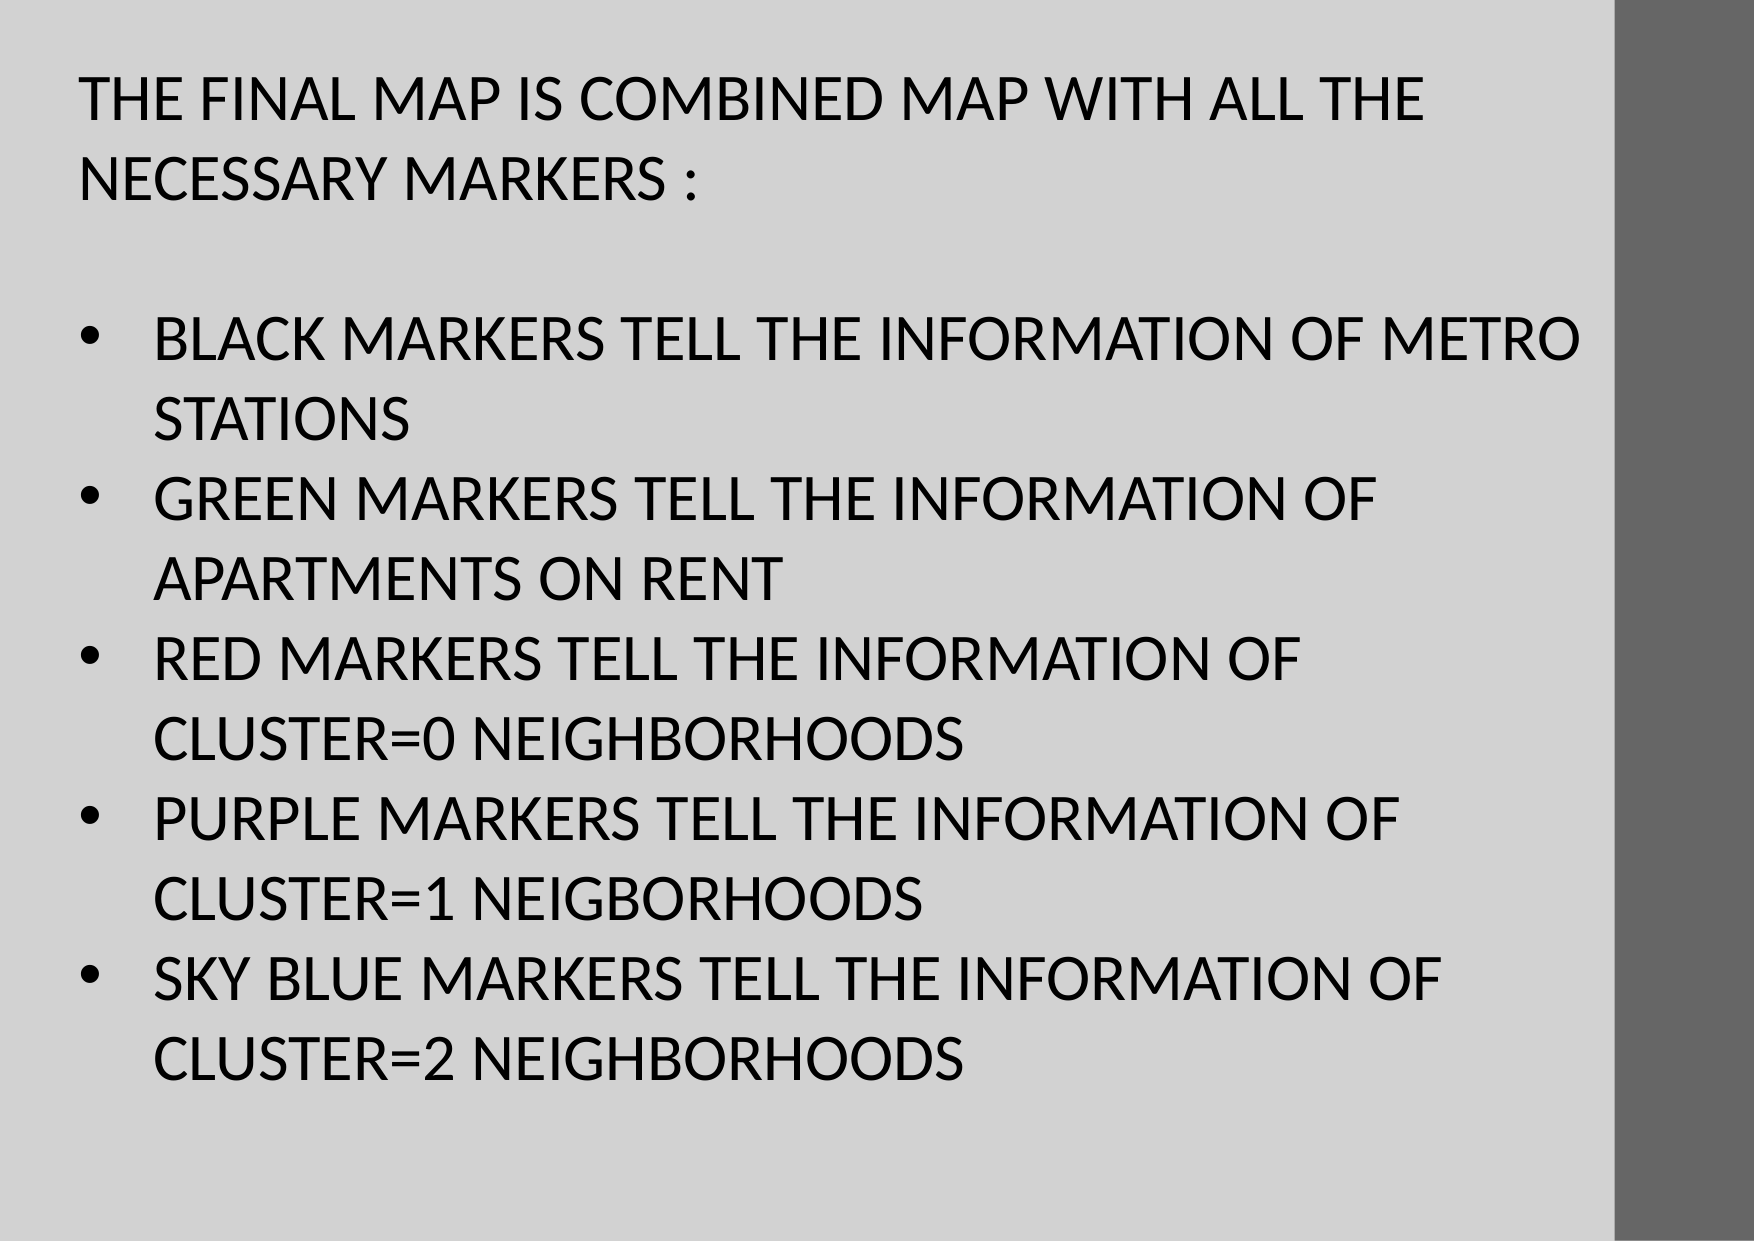

THE FINAL MAP IS COMBINED MAP WITH ALL THE NECESSARY MARKERS :

BLACK MARKERS TELL THE INFORMATION OF METRO STATIONS
GREEN MARKERS TELL THE INFORMATION OF APARTMENTS ON RENT
RED MARKERS TELL THE INFORMATION OF CLUSTER=0 NEIGHBORHOODS
PURPLE MARKERS TELL THE INFORMATION OF CLUSTER=1 NEIGBORHOODS
SKY BLUE MARKERS TELL THE INFORMATION OF CLUSTER=2 NEIGHBORHOODS